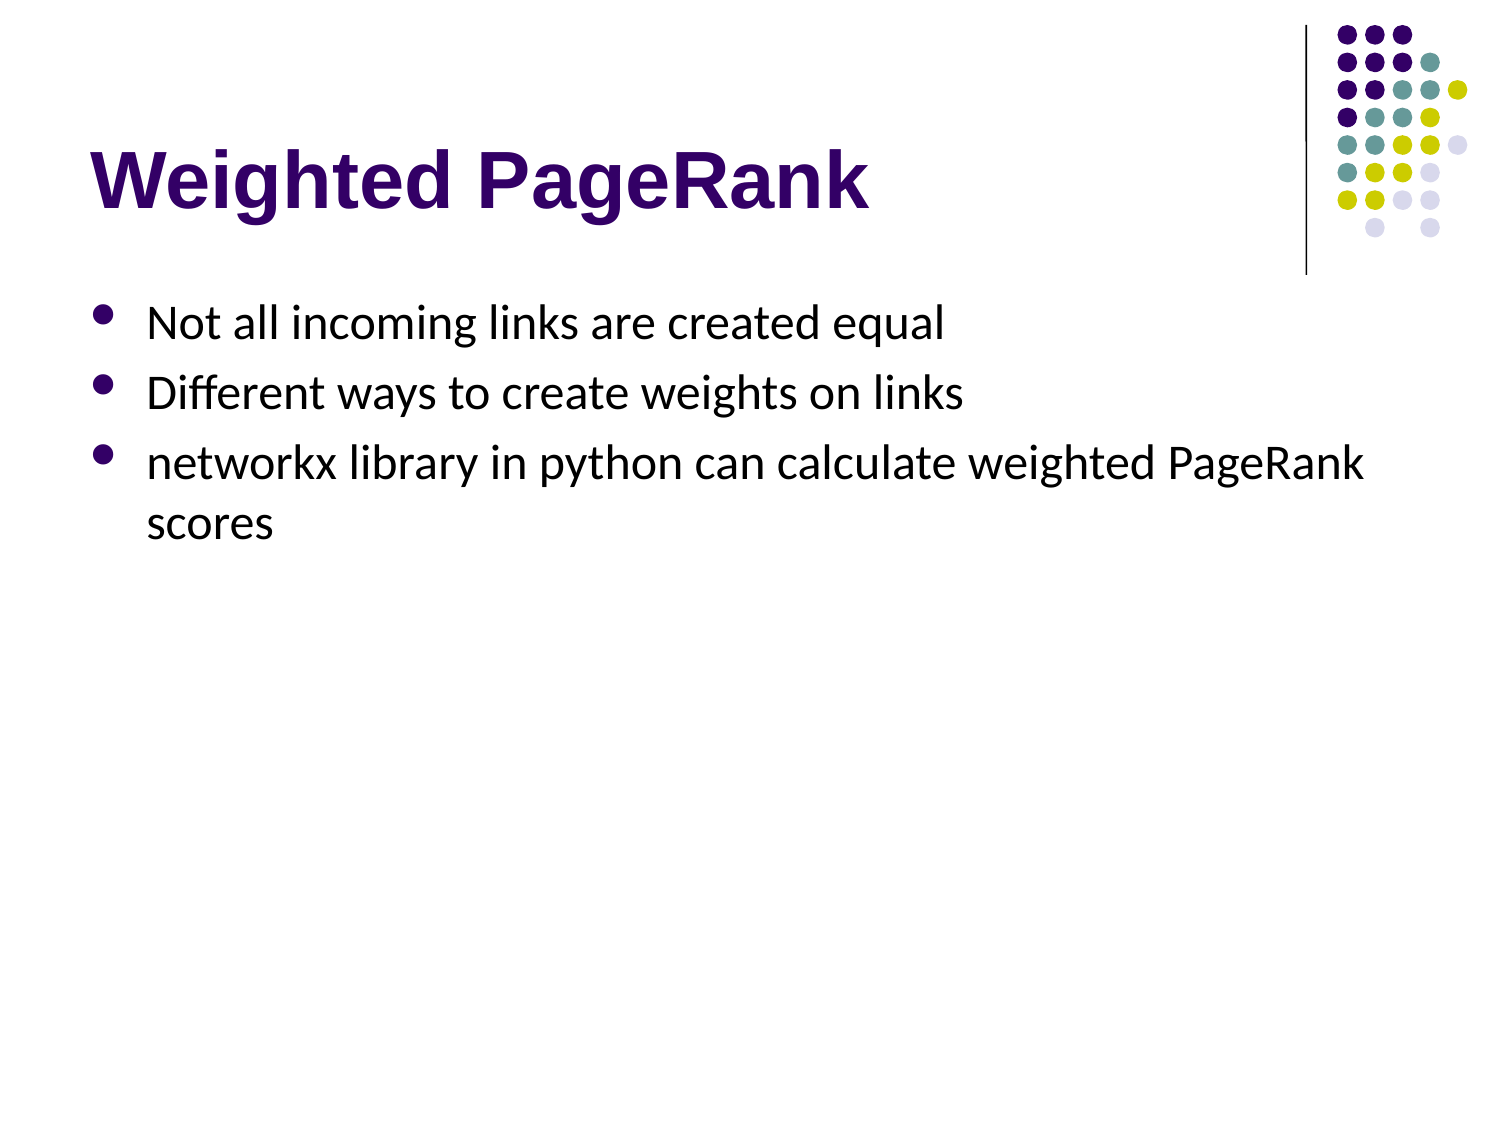

# Weighted PageRank
Not all incoming links are created equal
Different ways to create weights on links
networkx library in python can calculate weighted PageRank scores